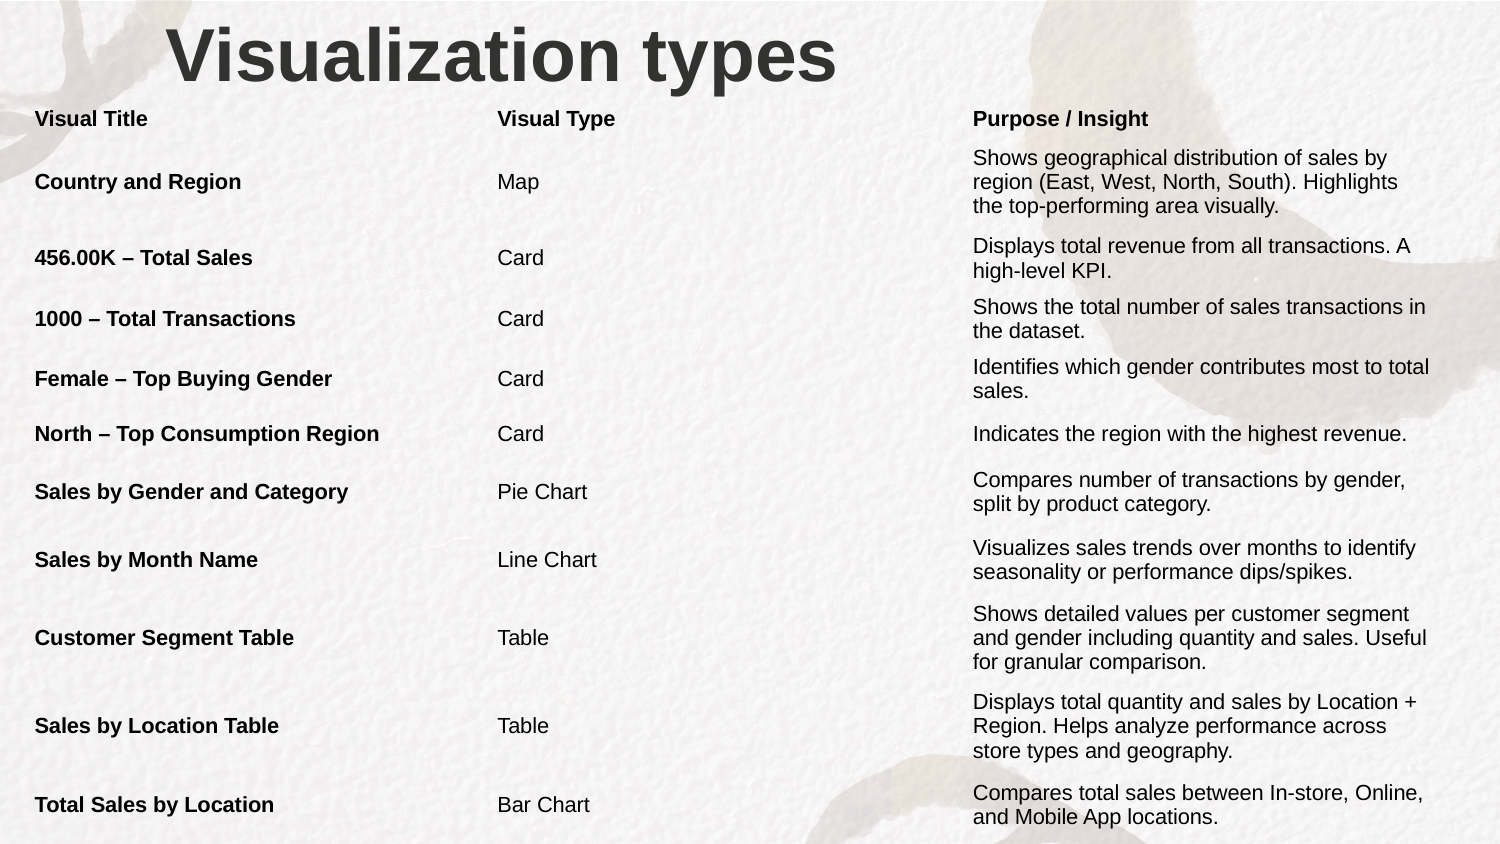

# Visualization types
| Visual Title | Visual Type | Purpose / Insight |
| --- | --- | --- |
| Country and Region | Map | Shows geographical distribution of sales by region (East, West, North, South). Highlights the top-performing area visually. |
| 456.00K – Total Sales | Card | Displays total revenue from all transactions. A high-level KPI. |
| 1000 – Total Transactions | Card | Shows the total number of sales transactions in the dataset. |
| Female – Top Buying Gender | Card | Identifies which gender contributes most to total sales. |
| North – Top Consumption Region | Card | Indicates the region with the highest revenue. |
| Sales by Gender and Category | Pie Chart | Compares number of transactions by gender, split by product category. |
| Sales by Month Name | Line Chart | Visualizes sales trends over months to identify seasonality or performance dips/spikes. |
| Customer Segment Table | Table | Shows detailed values per customer segment and gender including quantity and sales. Useful for granular comparison. |
| Sales by Location Table | Table | Displays total quantity and sales by Location + Region. Helps analyze performance across store types and geography. |
| Total Sales by Location | Bar Chart | Compares total sales between In-store, Online, and Mobile App locations. |